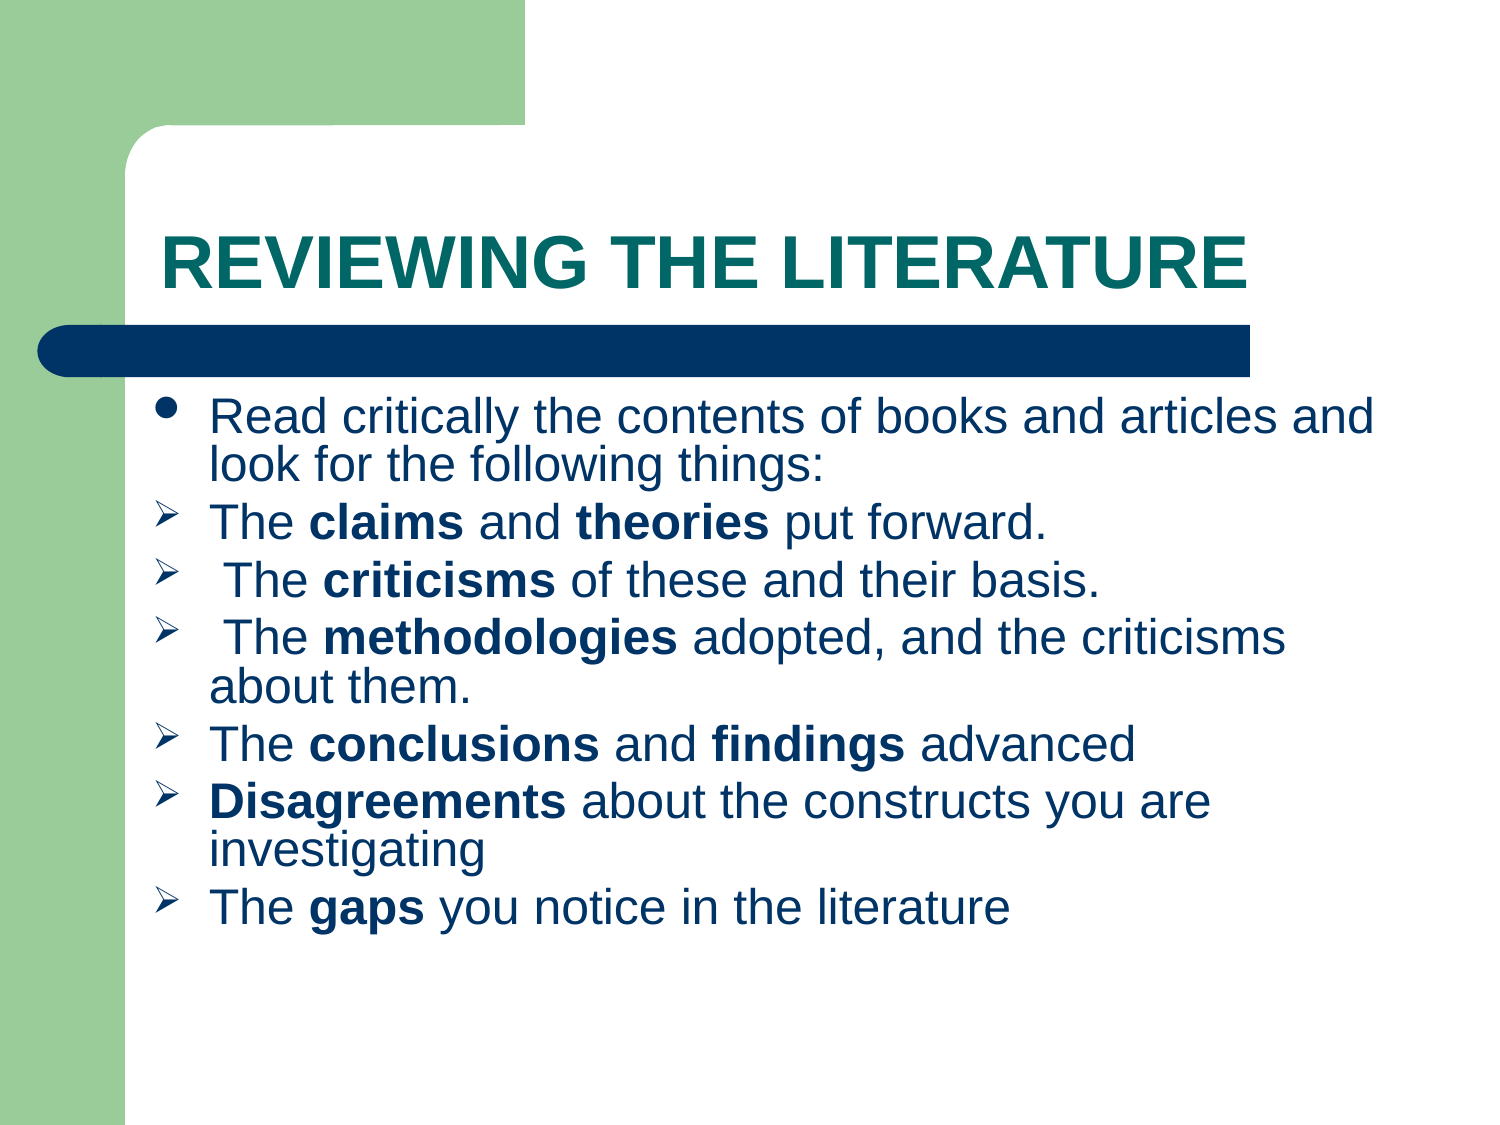

# REVIEWING THE LITERATURE
Read critically the contents of books and articles and look for the following things:
The claims and theories put forward.
 The criticisms of these and their basis.
 The methodologies adopted, and the criticisms about them.
The conclusions and findings advanced
Disagreements about the constructs you are investigating
The gaps you notice in the literature